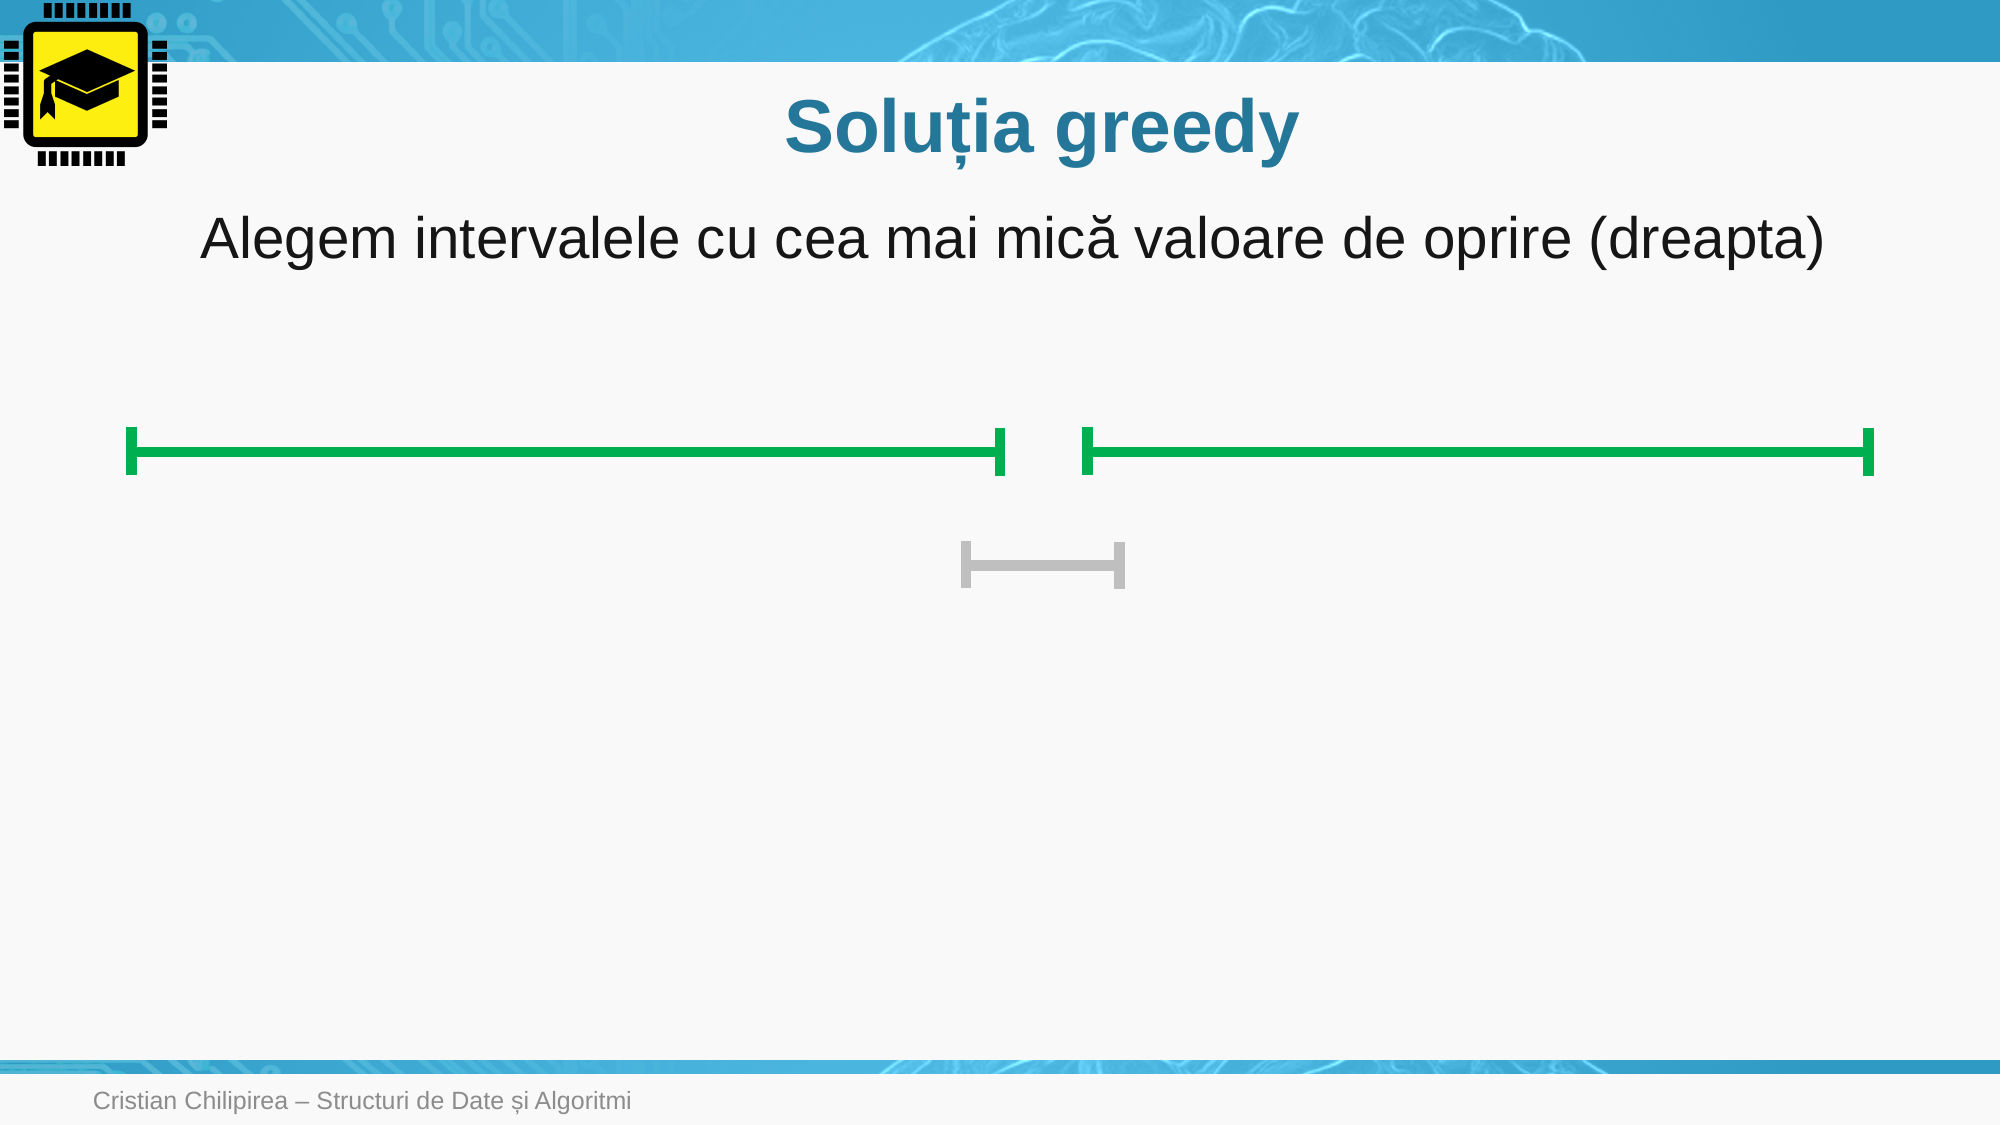

# Soluția greedy
Alegem intervalele cu cea mai mică valoare de oprire (dreapta)

Cristian Chilipirea – Structuri de Date și Algoritmi